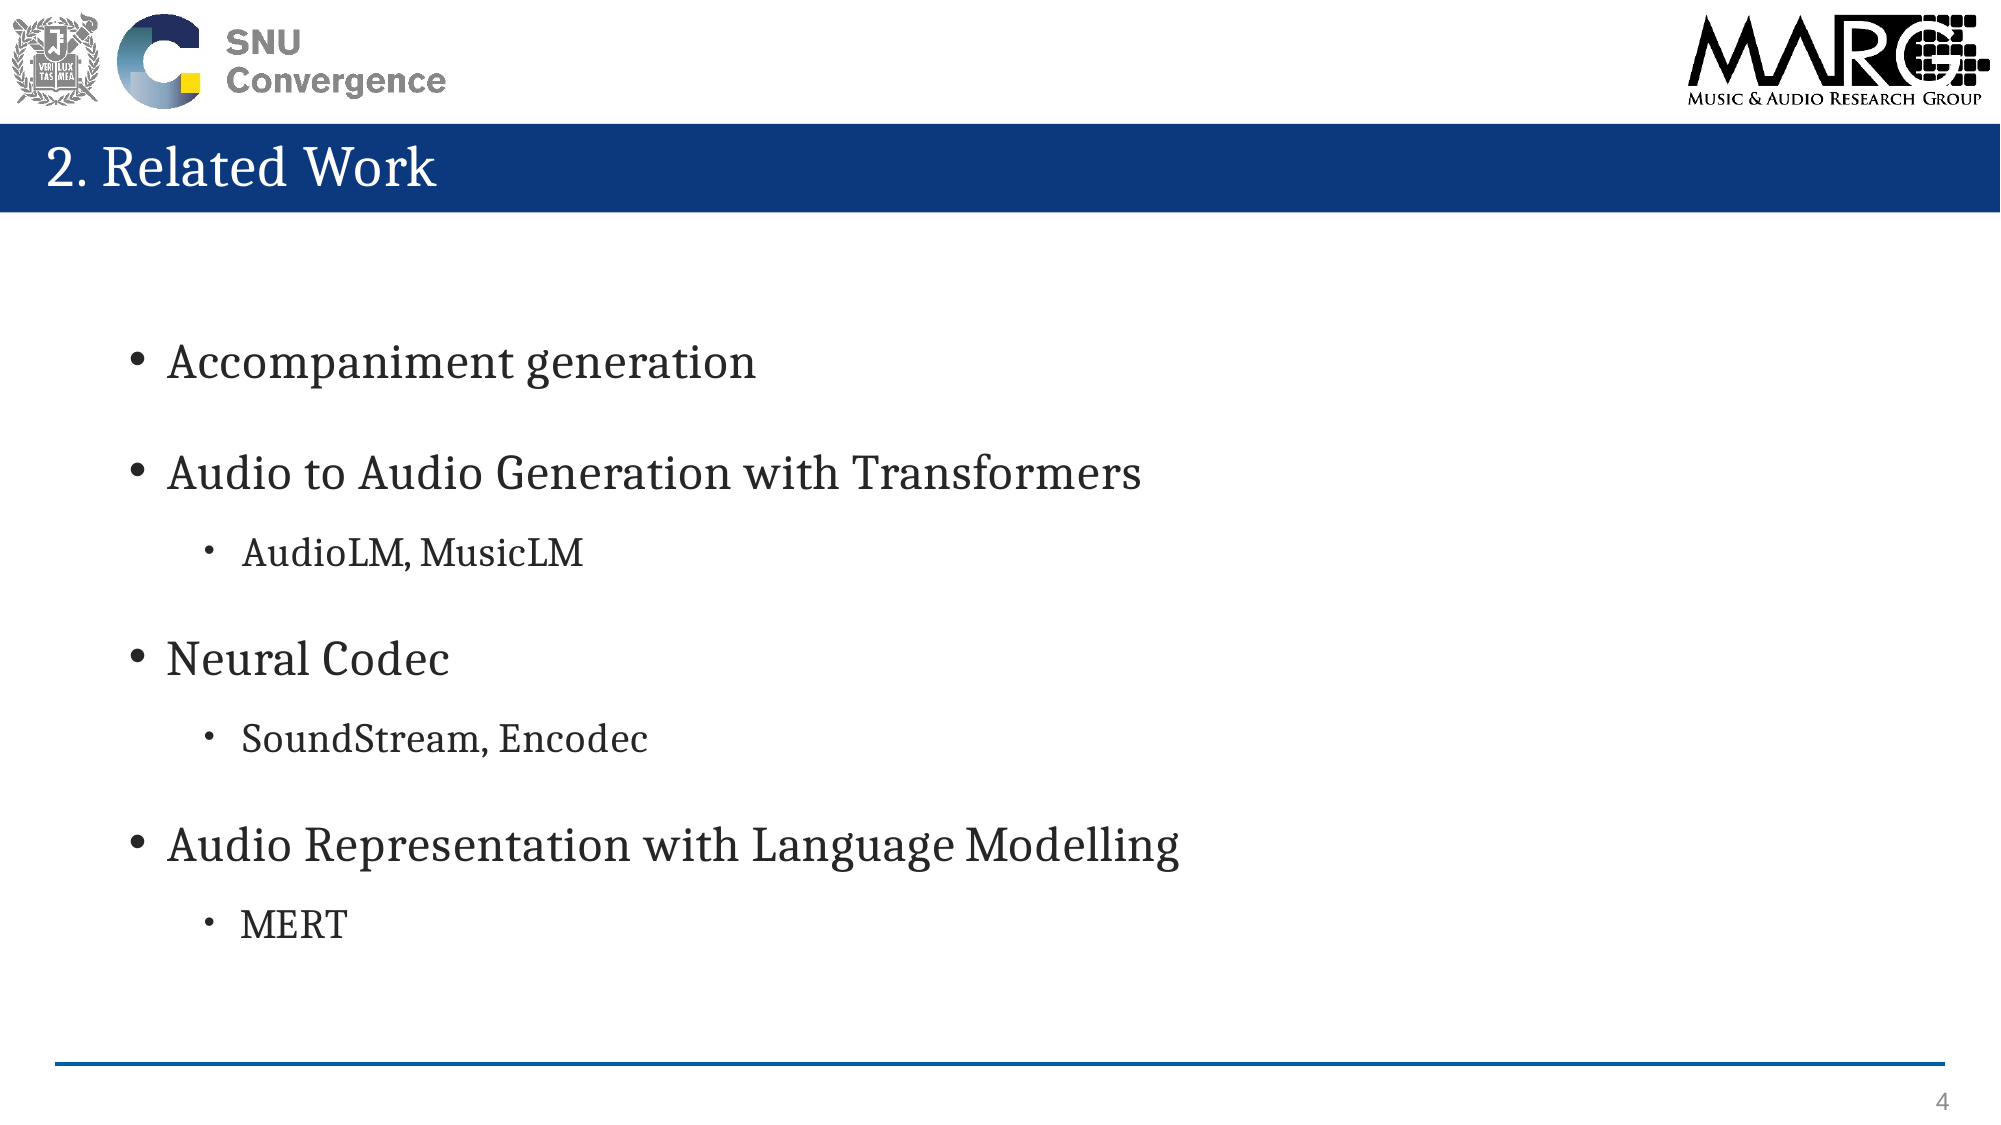

2. Related Work
Accompaniment generation
Audio to Audio Generation with Transformers
AudioLM, MusicLM
Neural Codec
SoundStream, Encodec
Audio Representation with Language Modelling
MERT
4